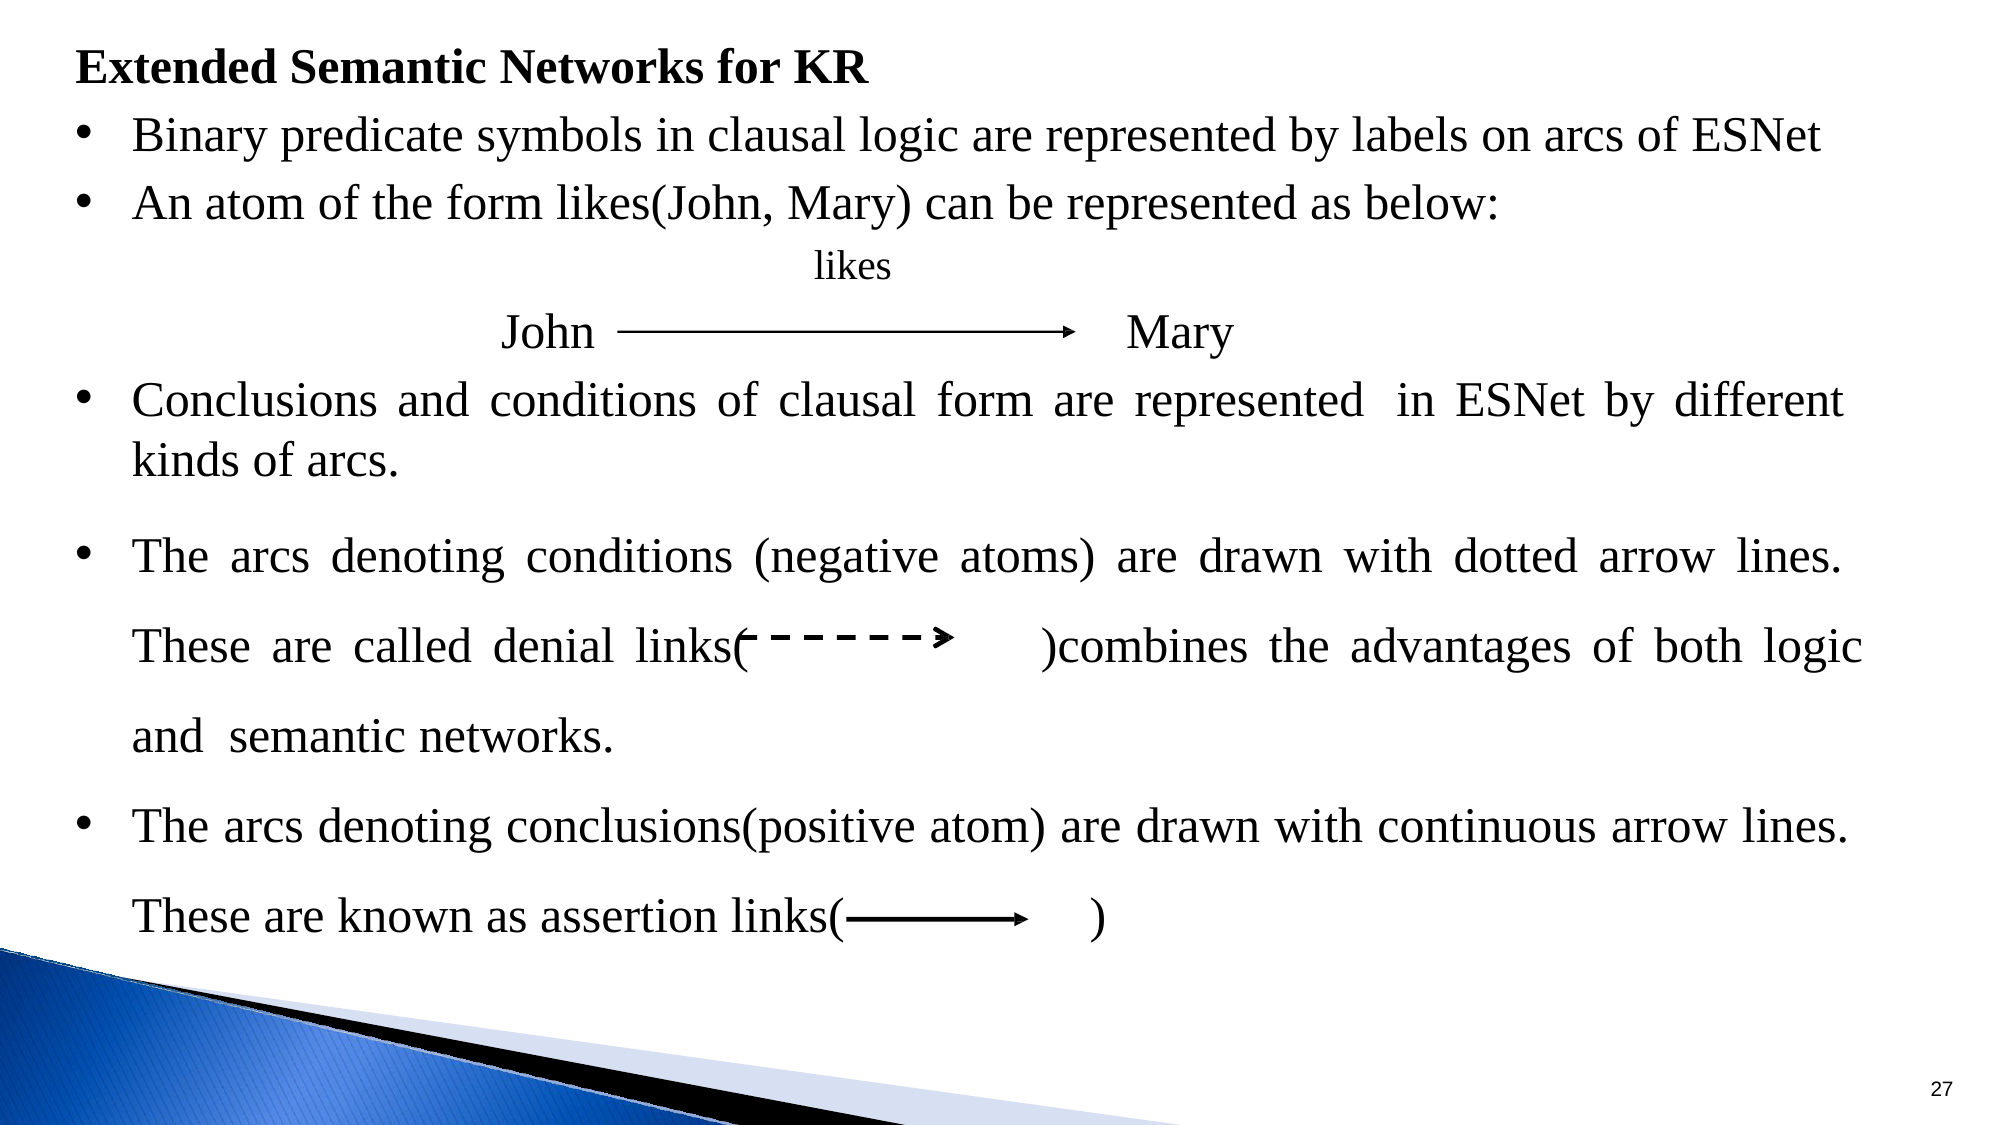

# Extended Semantic Networks for KR
Binary predicate symbols in clausal logic are represented by labels on arcs of ESNet
An atom of the form likes(John, Mary) can be represented as below:
likes
John	Mary
Conclusions and conditions of clausal form are represented in ESNet by different  kinds of arcs.
The arcs denoting conditions (negative atoms) are drawn with dotted arrow lines.  These are called denial links(	)combines the advantages of both logic and  semantic networks.
The arcs denoting conclusions(positive atom) are drawn with continuous arrow lines.  These are known as assertion links(	)

27